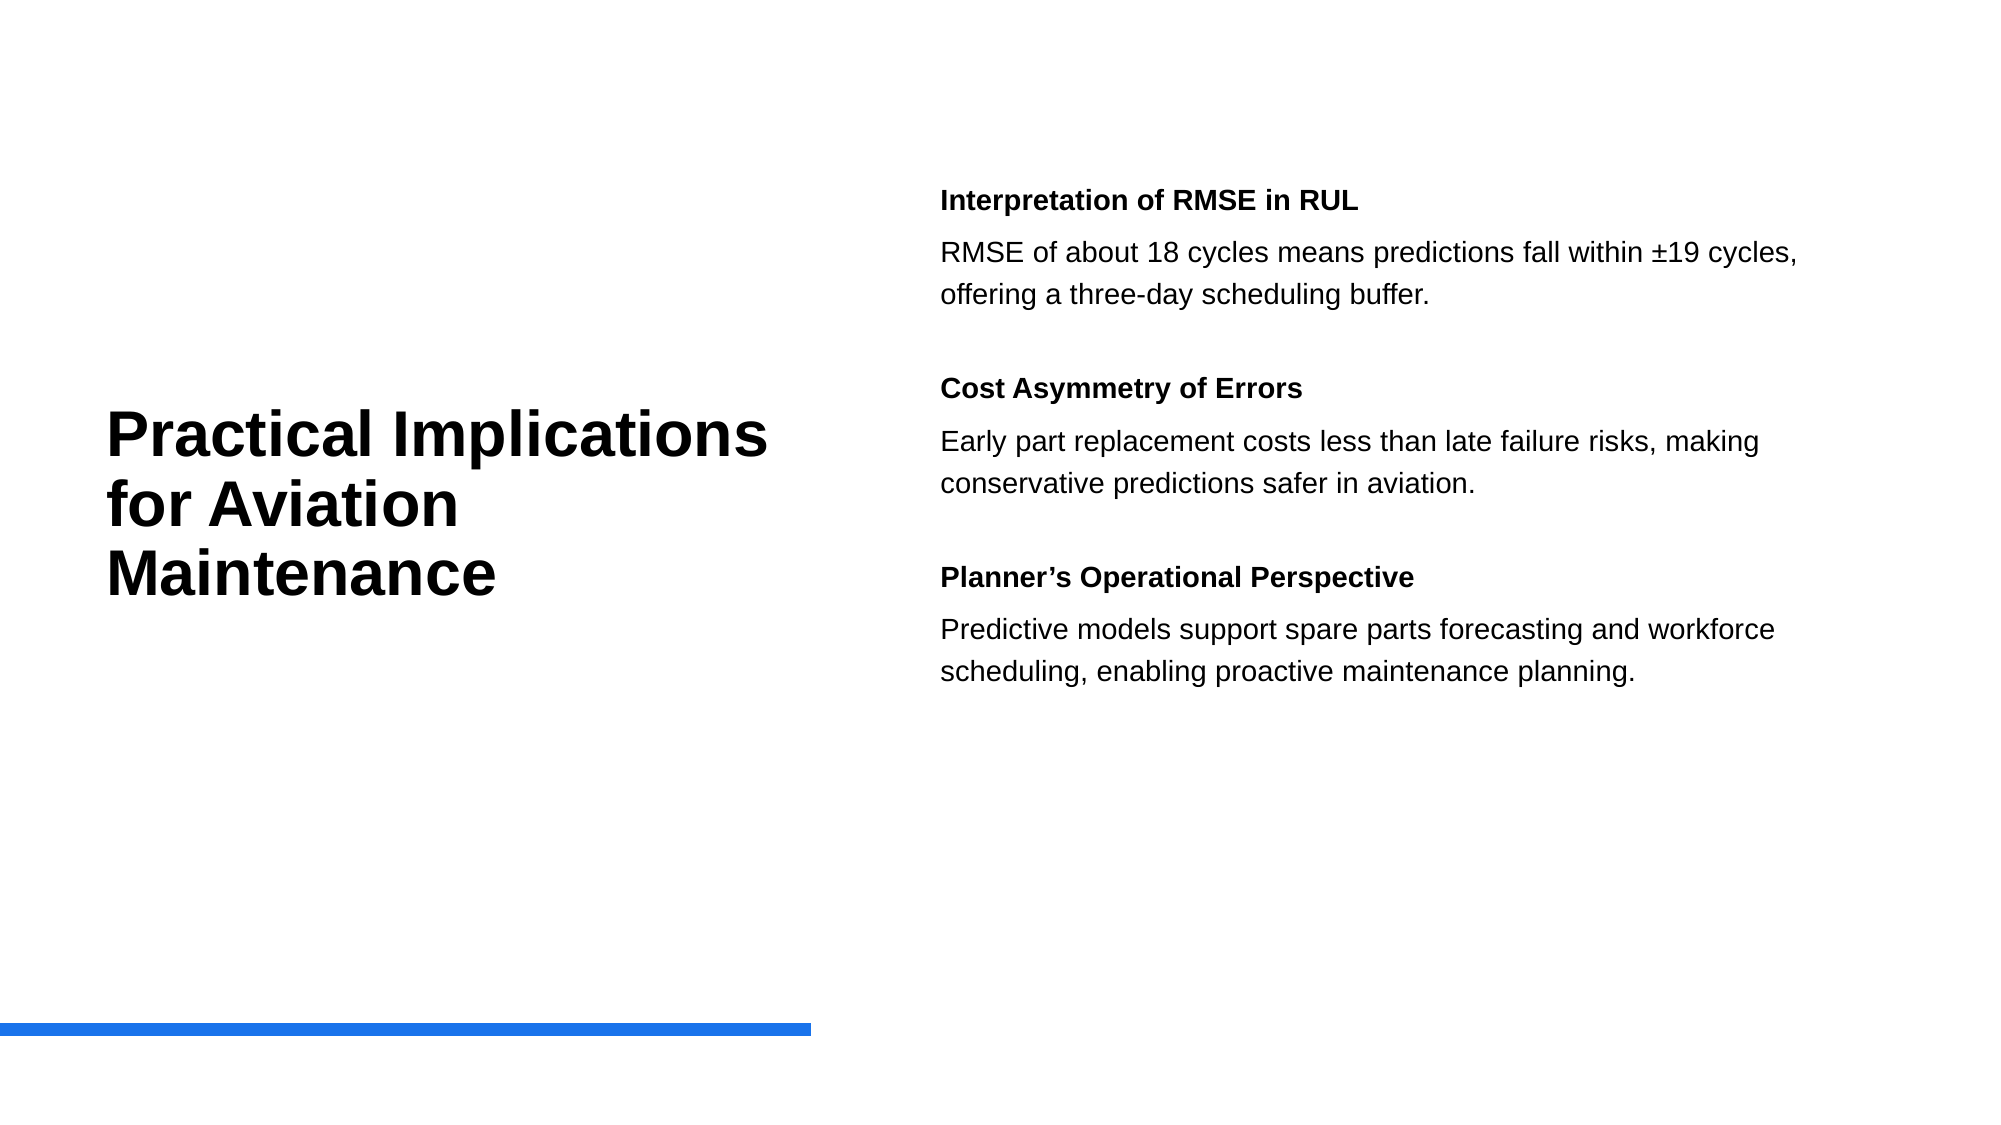

Interpretation of RMSE in RUL
RMSE of about 18 cycles means predictions fall within ±19 cycles, offering a three-day scheduling buffer.
Cost Asymmetry of Errors
Early part replacement costs less than late failure risks, making conservative predictions safer in aviation.
Planner’s Operational Perspective
Predictive models support spare parts forecasting and workforce scheduling, enabling proactive maintenance planning.
# Practical Implications for Aviation Maintenance